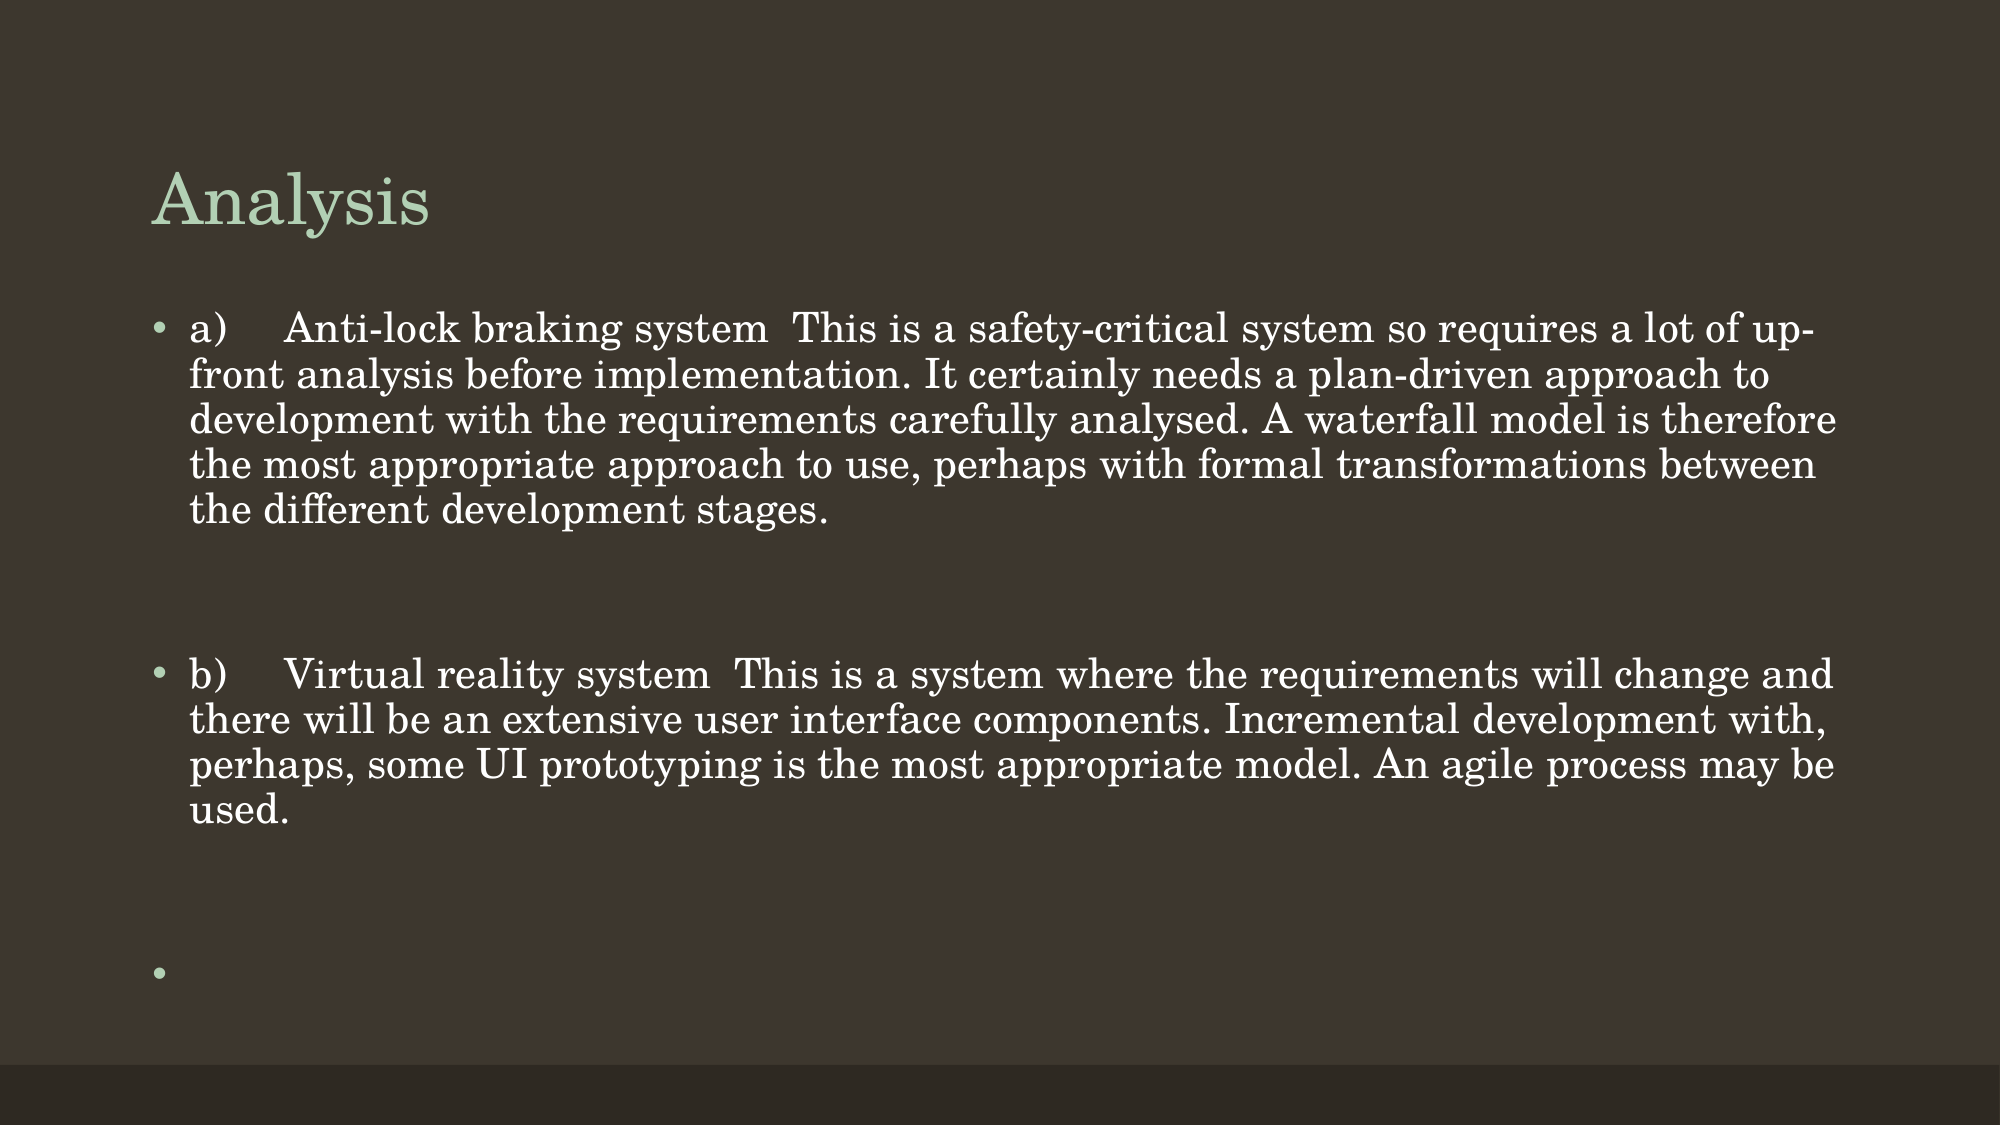

# Analysis
a)     Anti-lock braking system  This is a safety-critical system so requires a lot of up-front analysis before implementation. It certainly needs a plan-driven approach to development with the requirements carefully analysed. A waterfall model is therefore the most appropriate approach to use, perhaps with formal transformations between the different development stages.

b)     Virtual reality system  This is a system where the requirements will change and there will be an extensive user interface components. Incremental development with, perhaps, some UI prototyping is the most appropriate model. An agile process may be used.